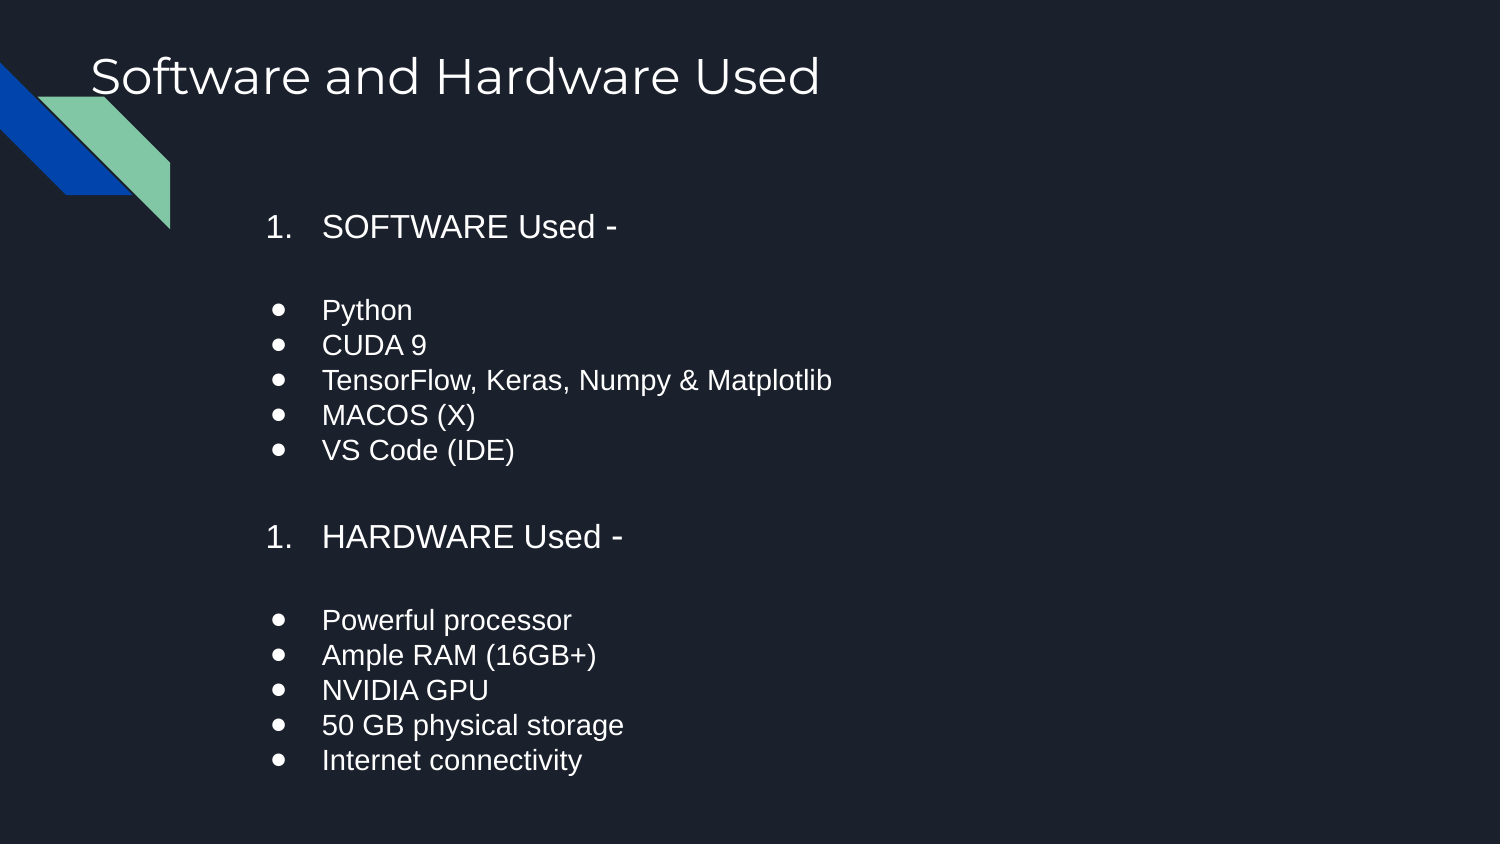

# Software and Hardware Used
SOFTWARE Used -

Python
CUDA 9
TensorFlow, Keras, Numpy & Matplotlib
MACOS (X)
VS Code (IDE)

HARDWARE Used -

Powerful processor
Ample RAM (16GB+)
NVIDIA GPU
50 GB physical storage
Internet connectivity